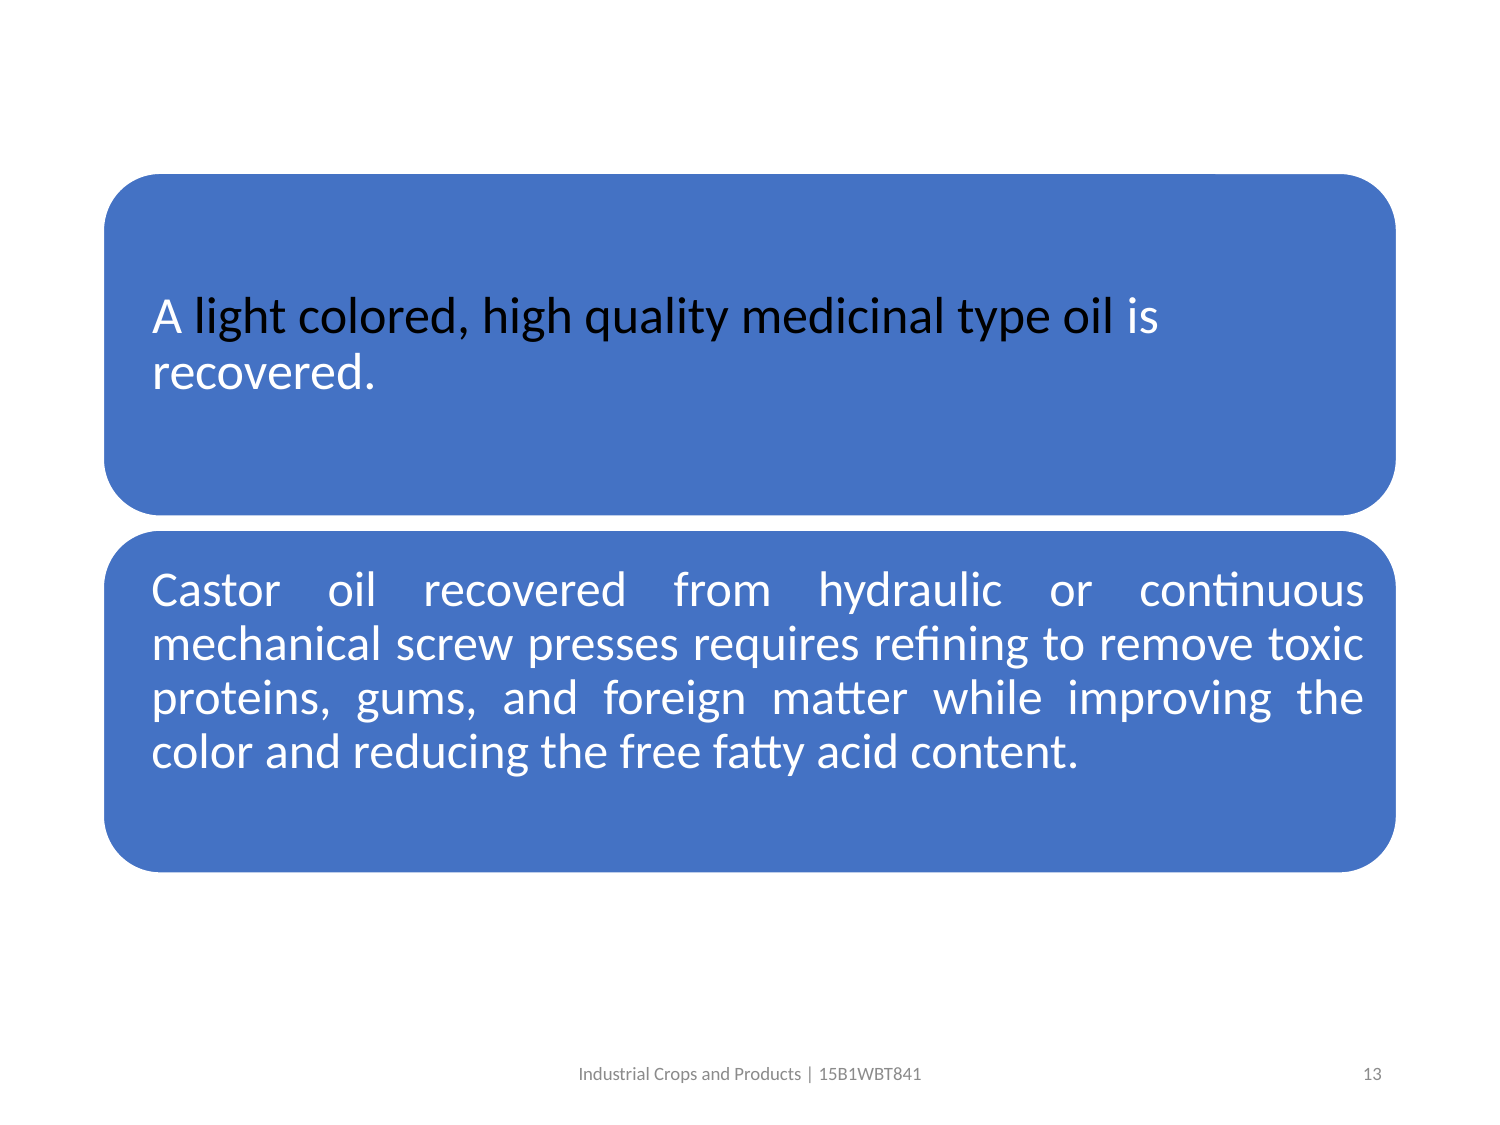

#
A light colored, high quality medicinal type oil is recovered.

Castor oil recovered from hydraulic or continuous mechanical screw presses requires reﬁning to remove toxic proteins, gums, and foreign matter while improving the color and reducing the free fatty acid content.

Industrial Crops and Products | 15B1WBT841
13